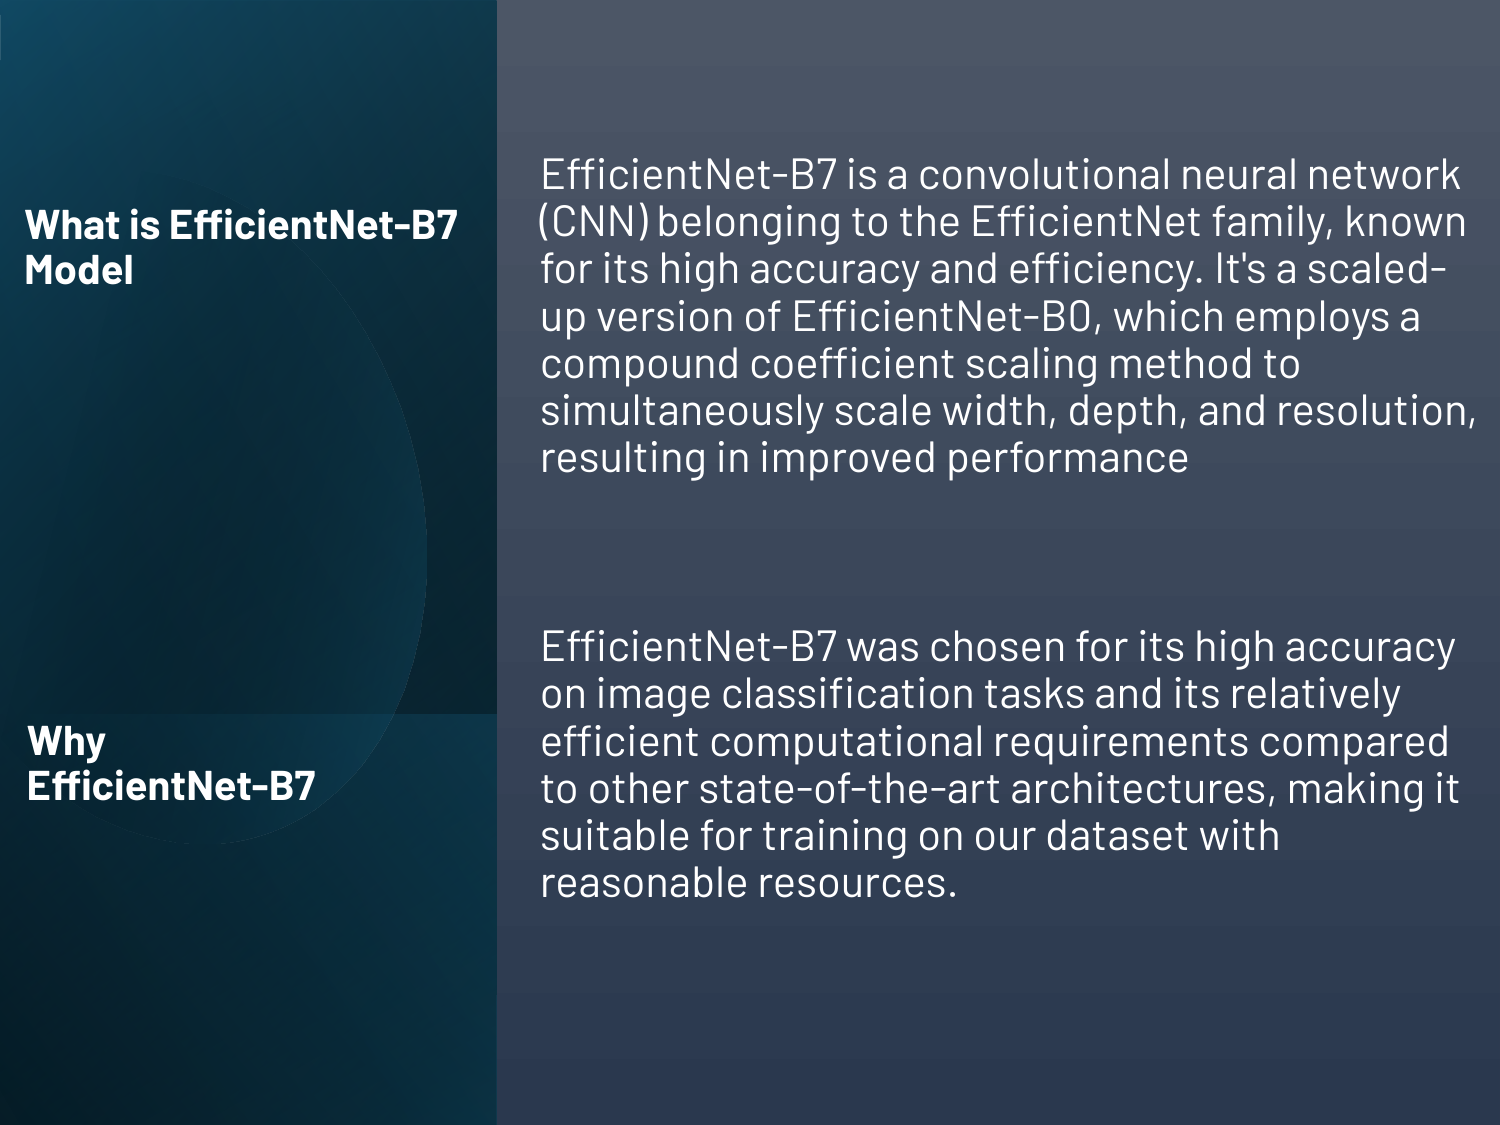

EfficientNet-B7 is a convolutional neural network (CNN) belonging to the EfficientNet family, known for its high accuracy and efficiency. It's a scaled-up version of EfficientNet-B0, which employs a compound coefficient scaling method to simultaneously scale width, depth, and resolution, resulting in improved performance

EfficientNet-B7 was chosen for its high accuracy on image classification tasks and its relatively efficient computational requirements compared to other state-of-the-art architectures, making it suitable for training on our dataset with reasonable resources.

What is EfficientNet-B7
Model

# Why EfficientNet-B7